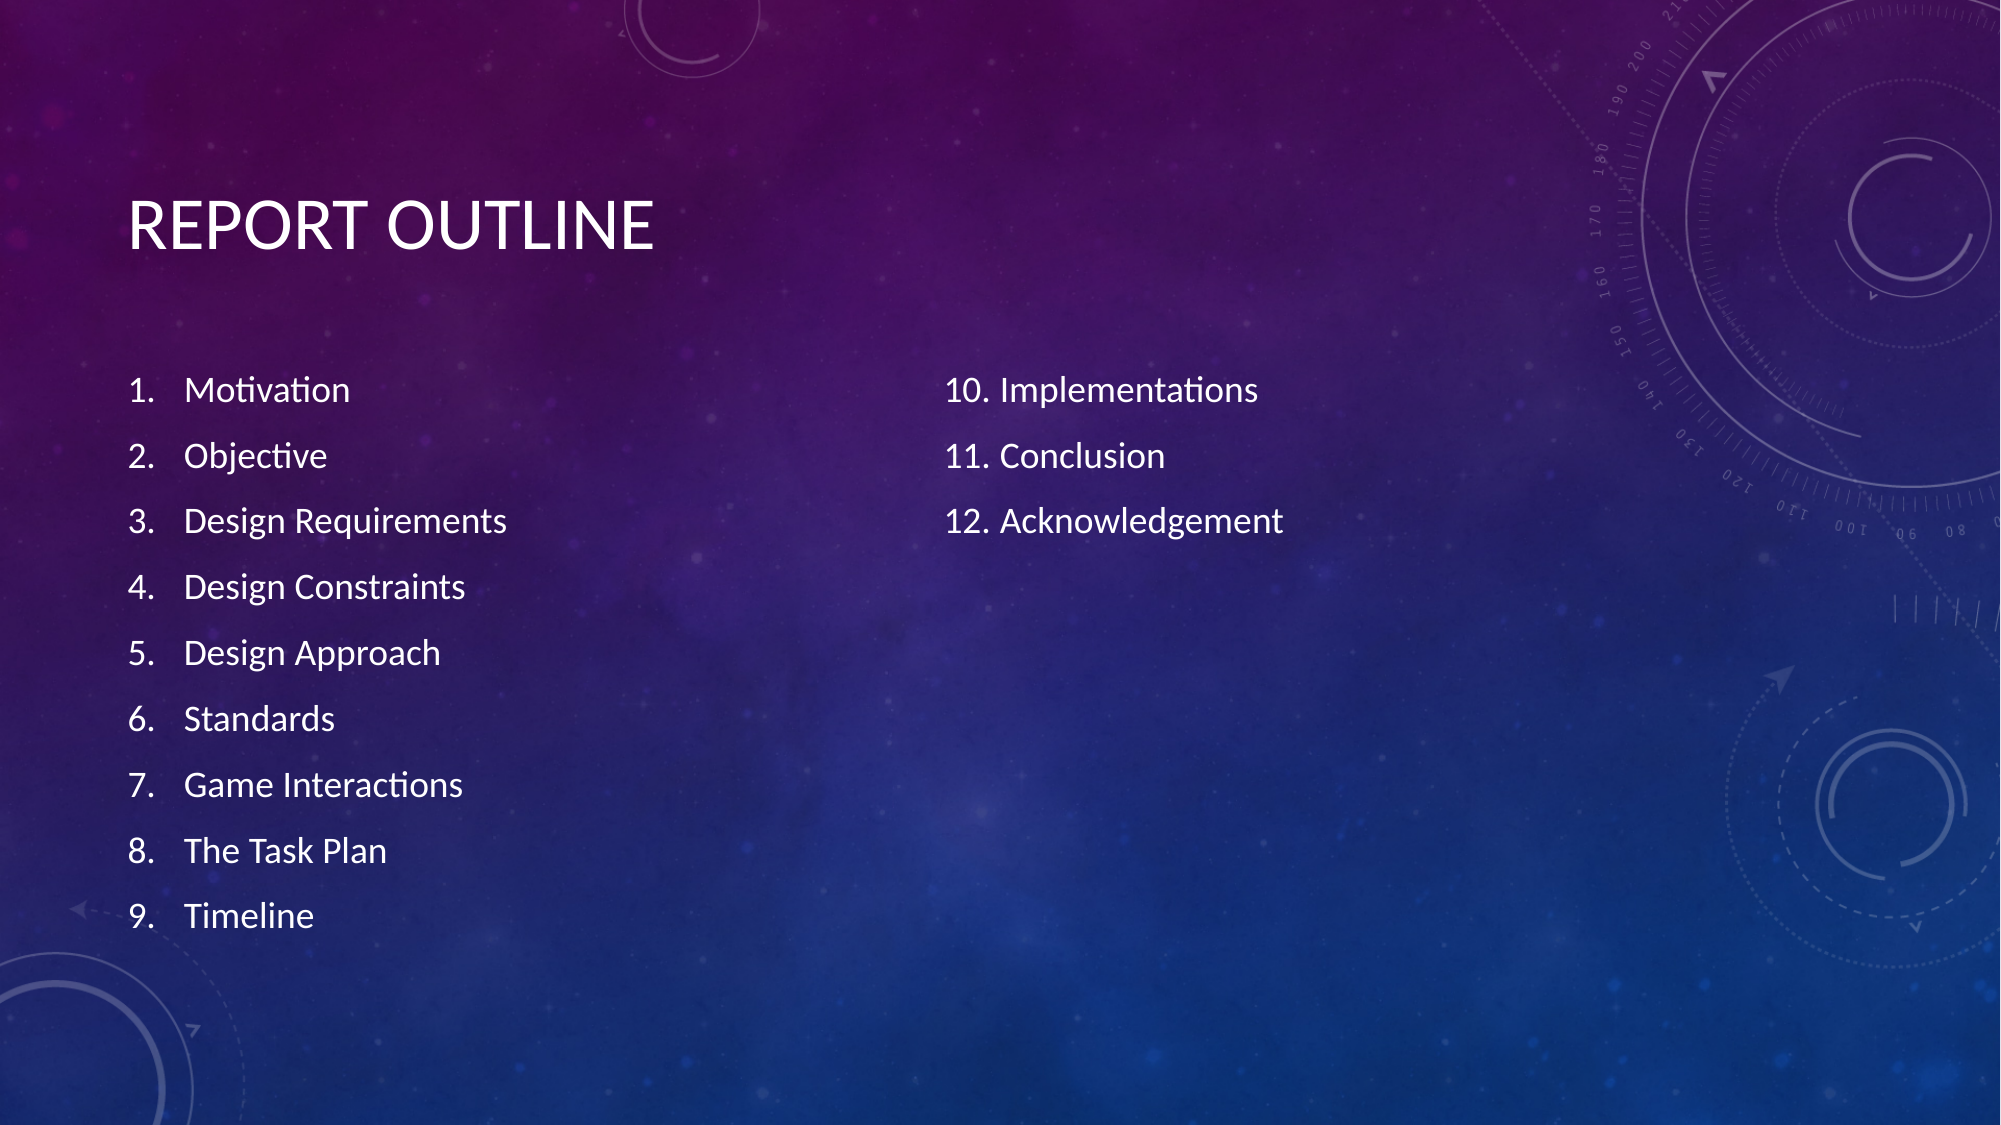

# Report Outline
Motivation
Objective
Design Requirements
Design Constraints
Design Approach
Standards
Game Interactions
The Task Plan
Timeline
Implementations
Conclusion
Acknowledgement